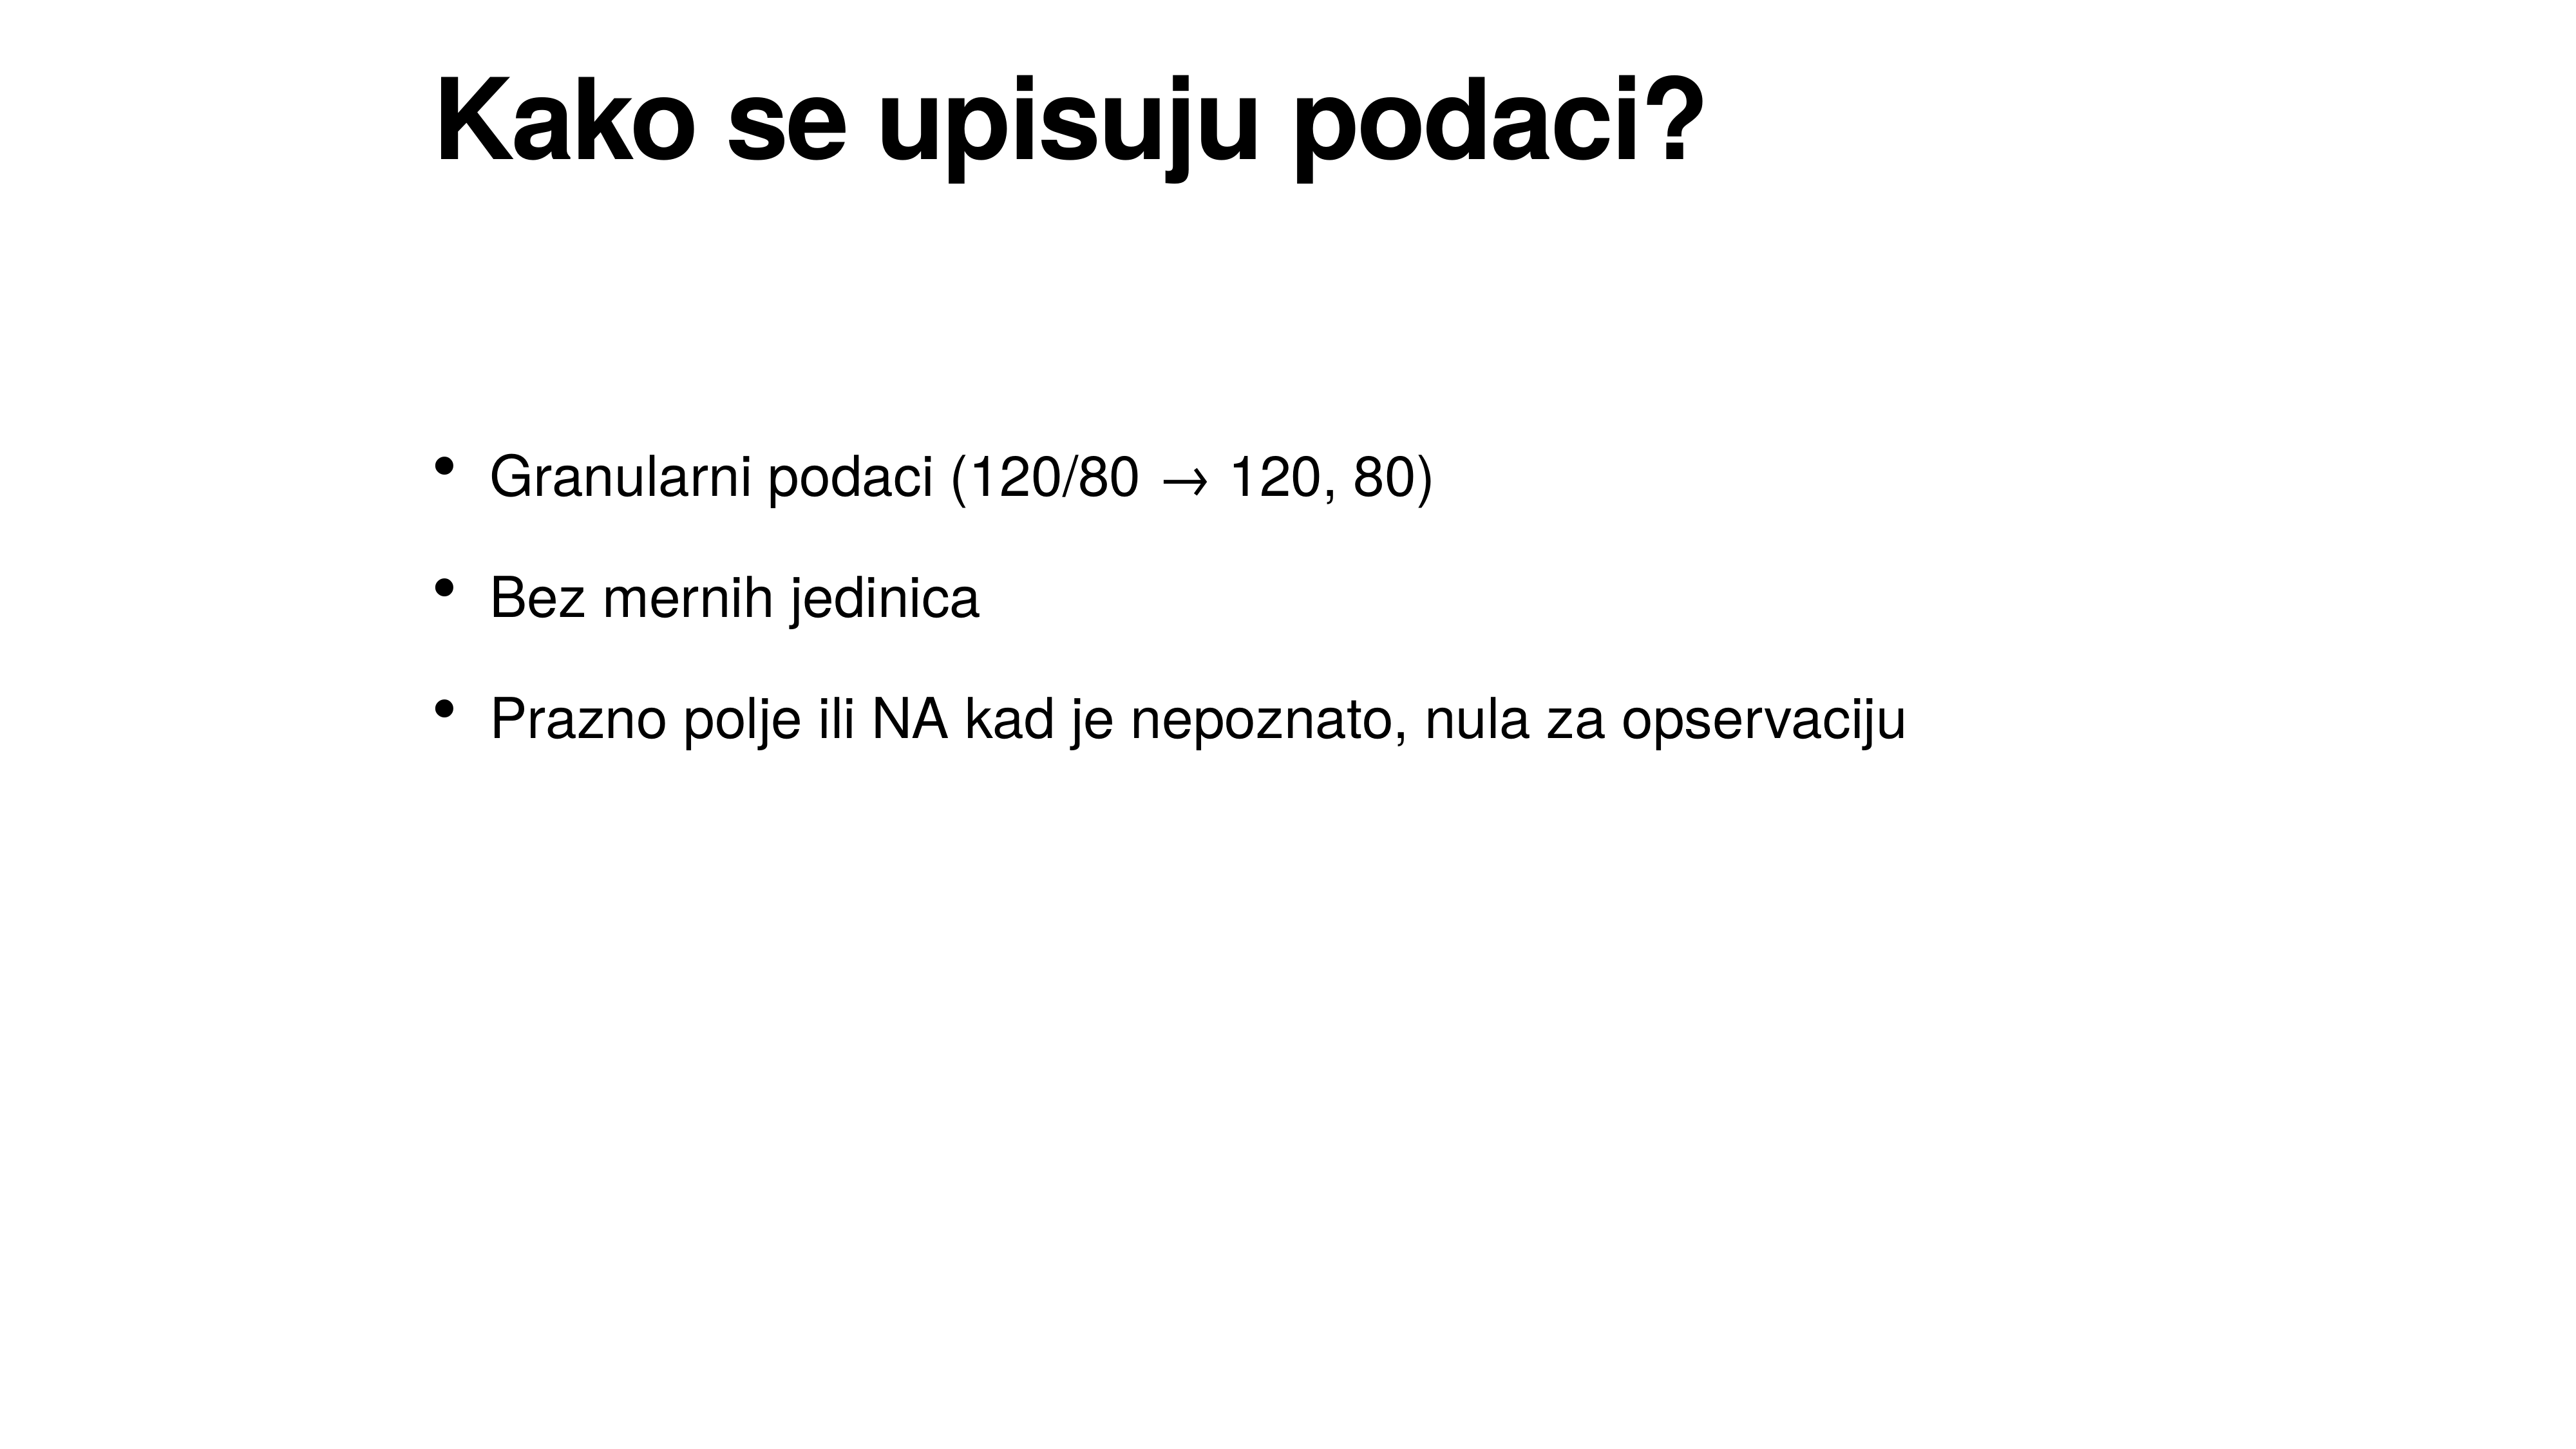

# Kako se upisuju podaci?
Granularni podaci (120/80 → 120, 80)
Bez mernih jedinica
Prazno polje ili NA kad je nepoznato, nula za opservaciju